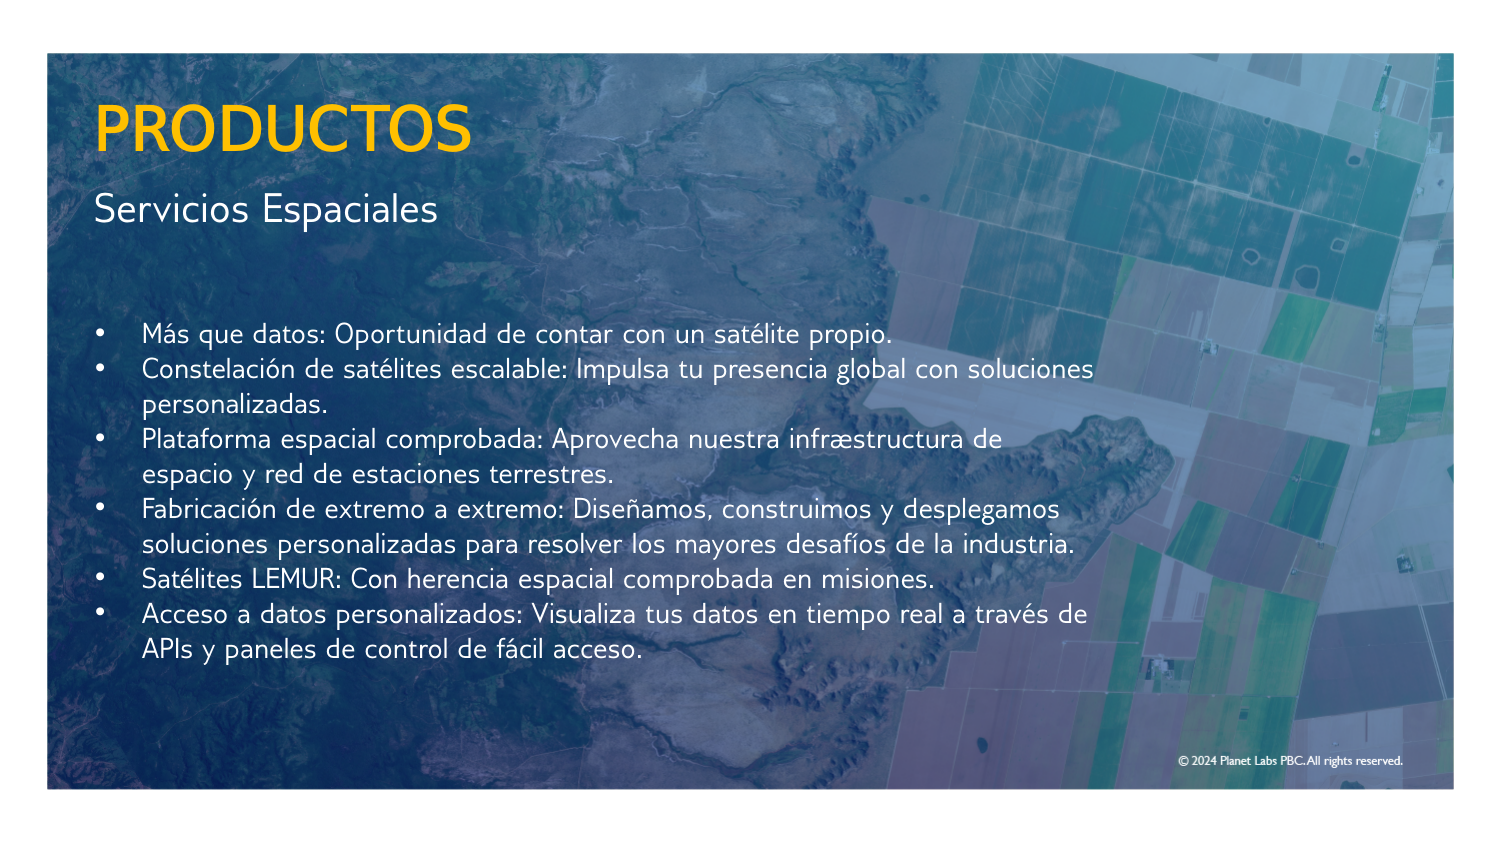

PRODUCTOS
Servicios Espaciales
Más que datos: Oportunidad de contar con un satélite propio.
Constelación de satélites escalable: Impulsa tu presencia global con soluciones personalizadas.
Plataforma espacial comprobada: Aprovecha nuestra infraestructura de espacio y red de estaciones terrestres.
Fabricación de extremo a extremo: Diseñamos, construimos y desplegamos soluciones personalizadas para resolver los mayores desafíos de la industria.
Satélites LEMUR: Con herencia espacial comprobada en misiones.
Acceso a datos personalizados: Visualiza tus datos en tiempo real a través de APIs y paneles de control de fácil acceso.